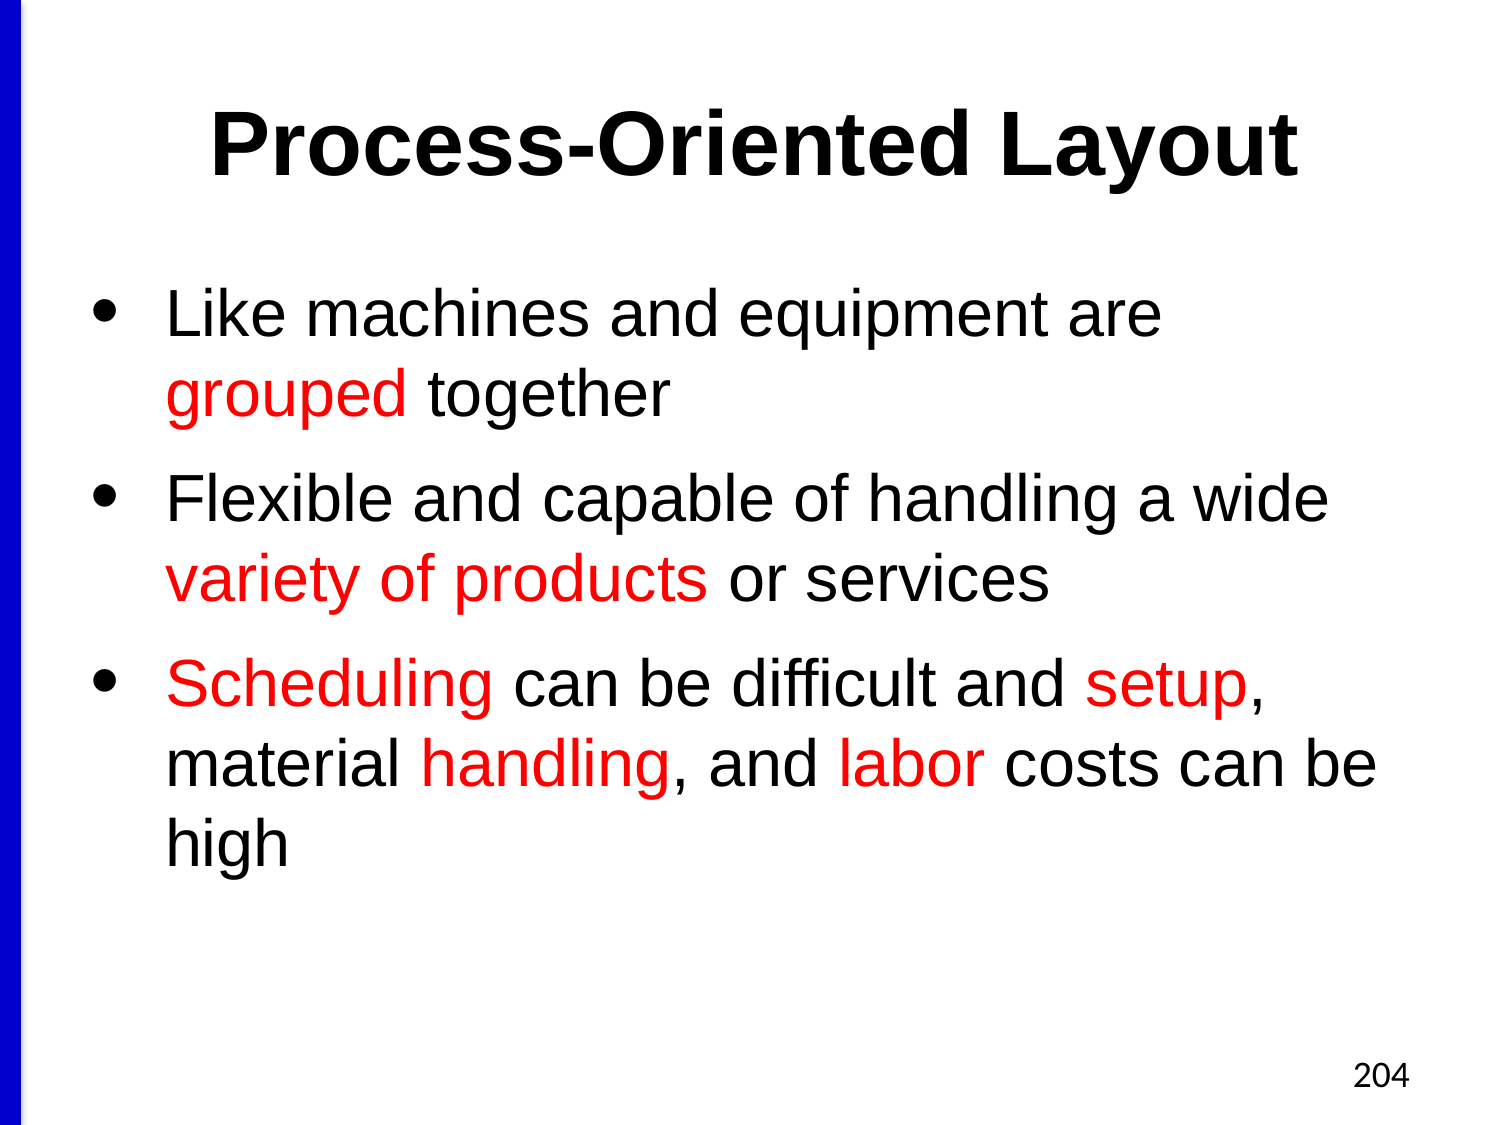

# Process-Oriented Layout
Like machines and equipment are grouped together
Flexible and capable of handling a wide variety of products or services
Scheduling can be difficult and setup, material handling, and labor costs can be high
204